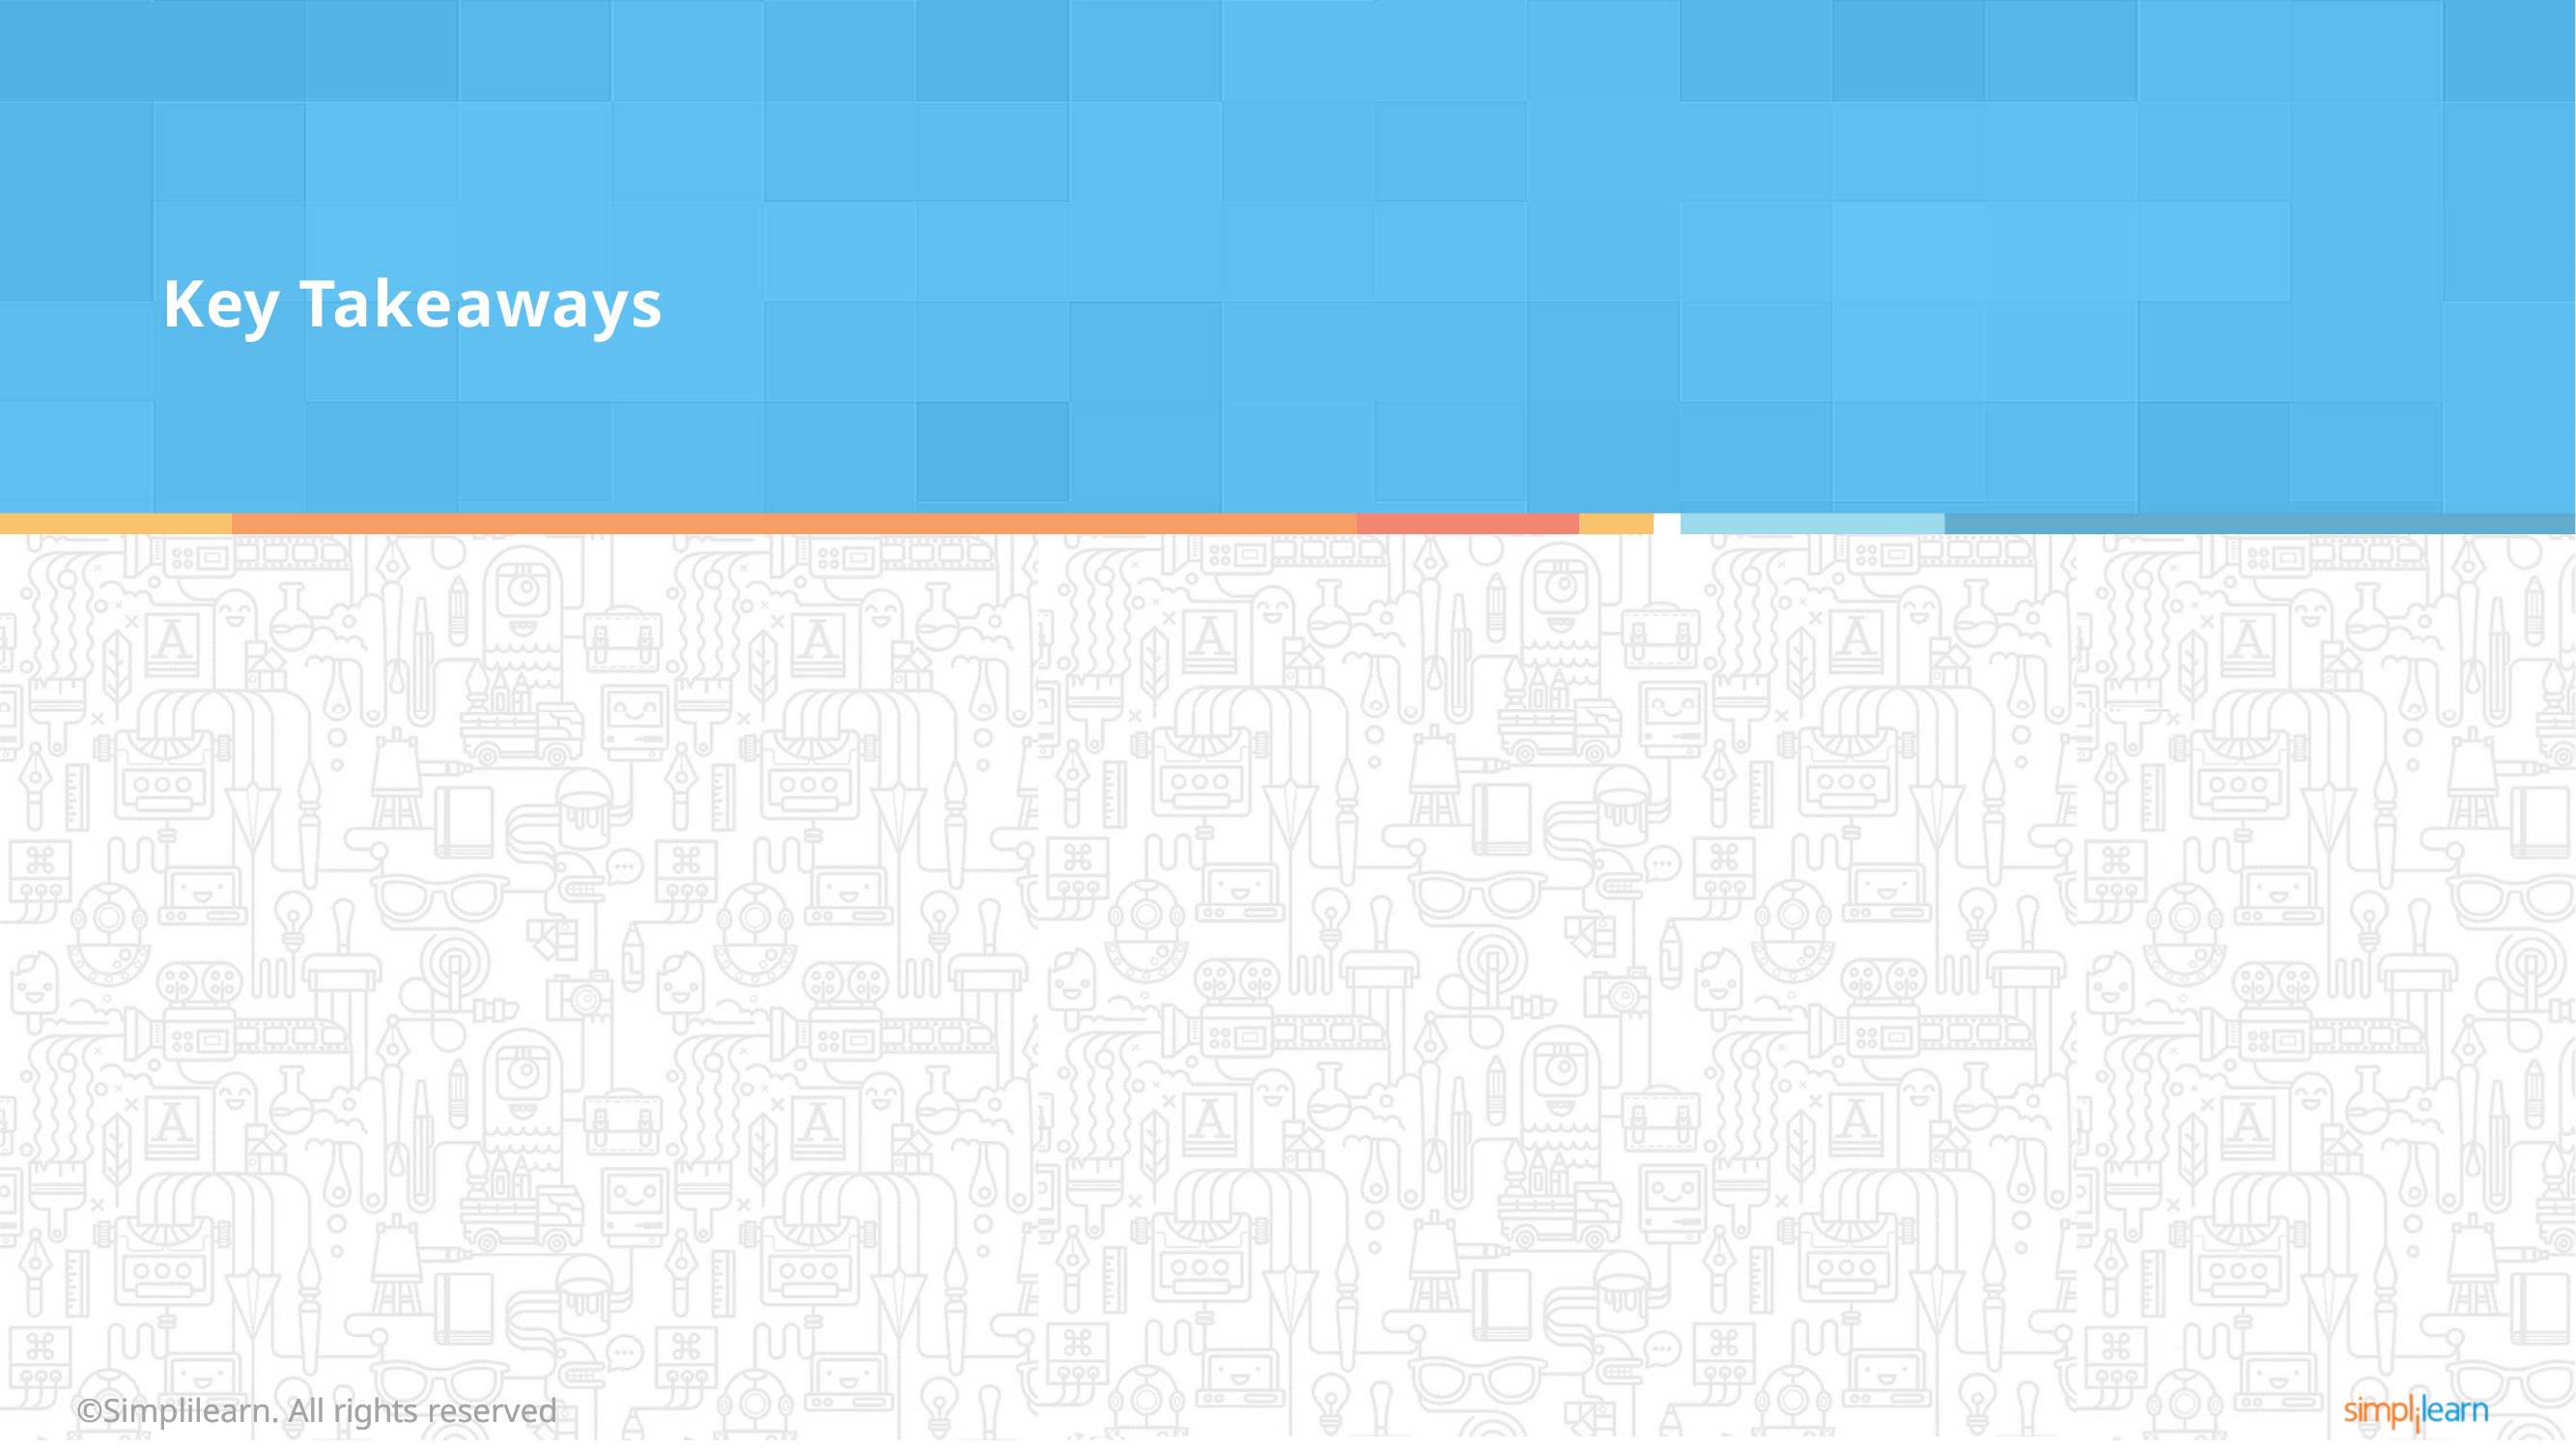

# Key Takeaways
©Simplilearn. All rights reserved
©Simplilearn. All rights reserved
124